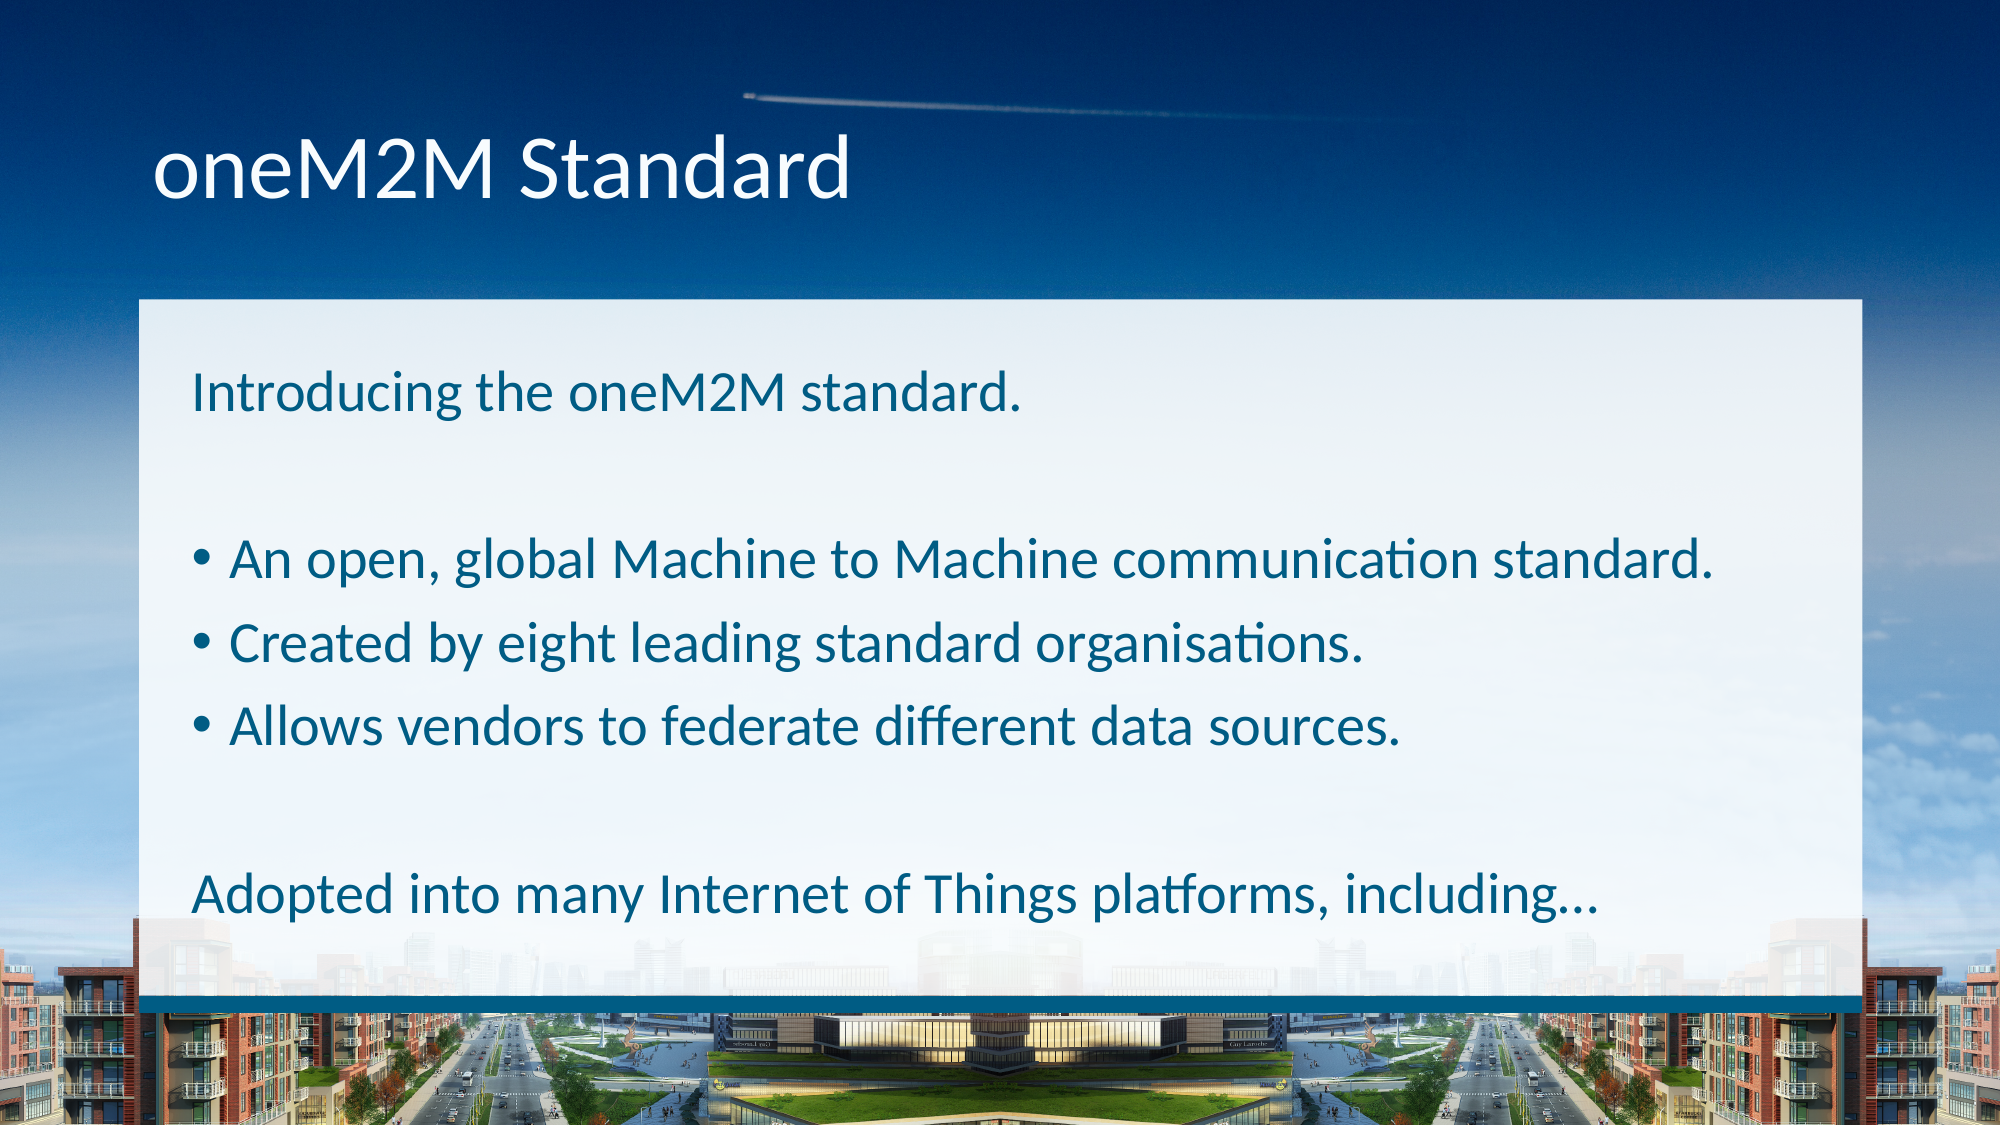

# oneM2M Standard
Introducing the oneM2M standard.

An open, global Machine to Machine communication standard.
Created by eight leading standard organisations.
Allows vendors to federate different data sources.

Adopted into many Internet of Things platforms, including…